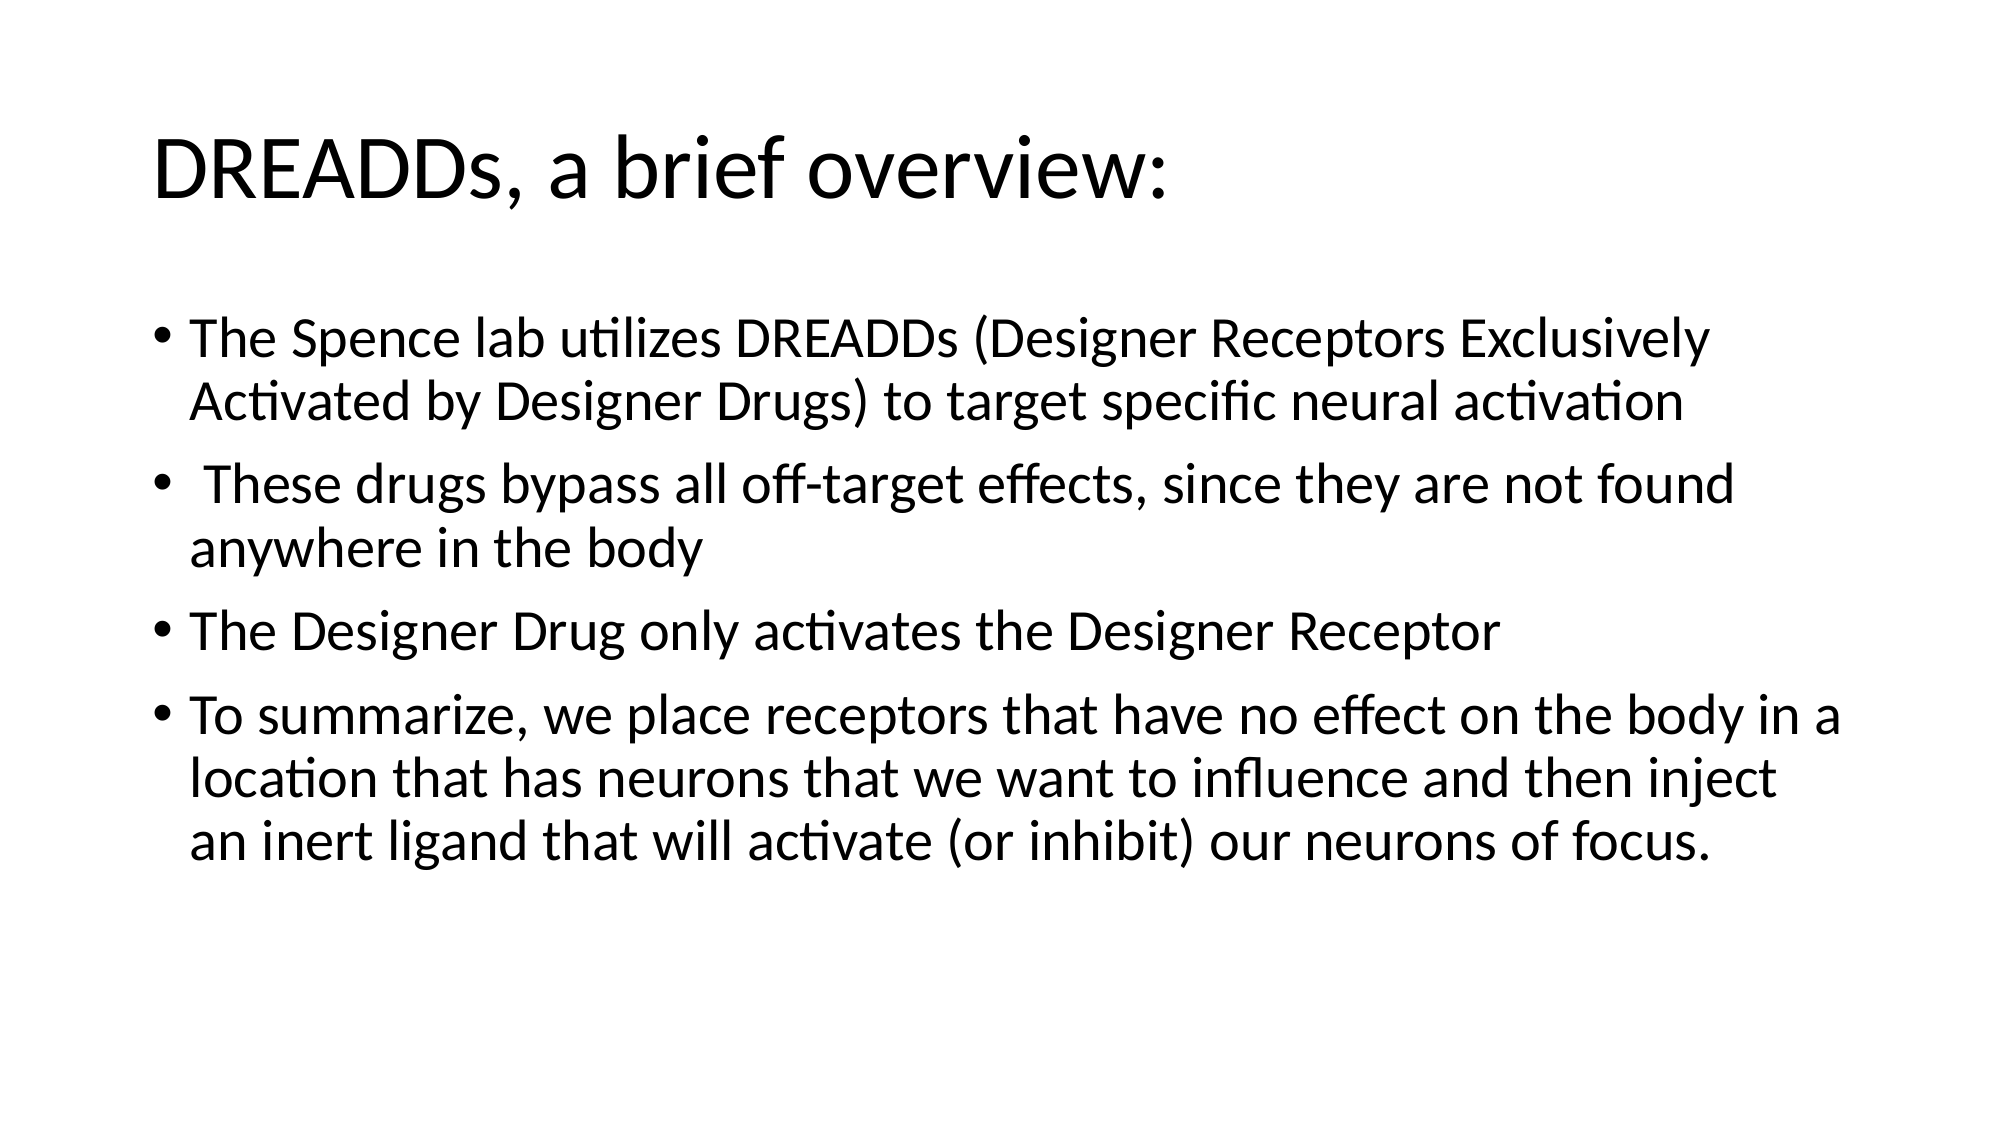

# DREADDs, a brief overview:
The Spence lab utilizes DREADDs (Designer Receptors Exclusively Activated by Designer Drugs) to target specific neural activation
 These drugs bypass all off-target effects, since they are not found anywhere in the body
The Designer Drug only activates the Designer Receptor
To summarize, we place receptors that have no effect on the body in a location that has neurons that we want to influence and then inject an inert ligand that will activate (or inhibit) our neurons of focus.